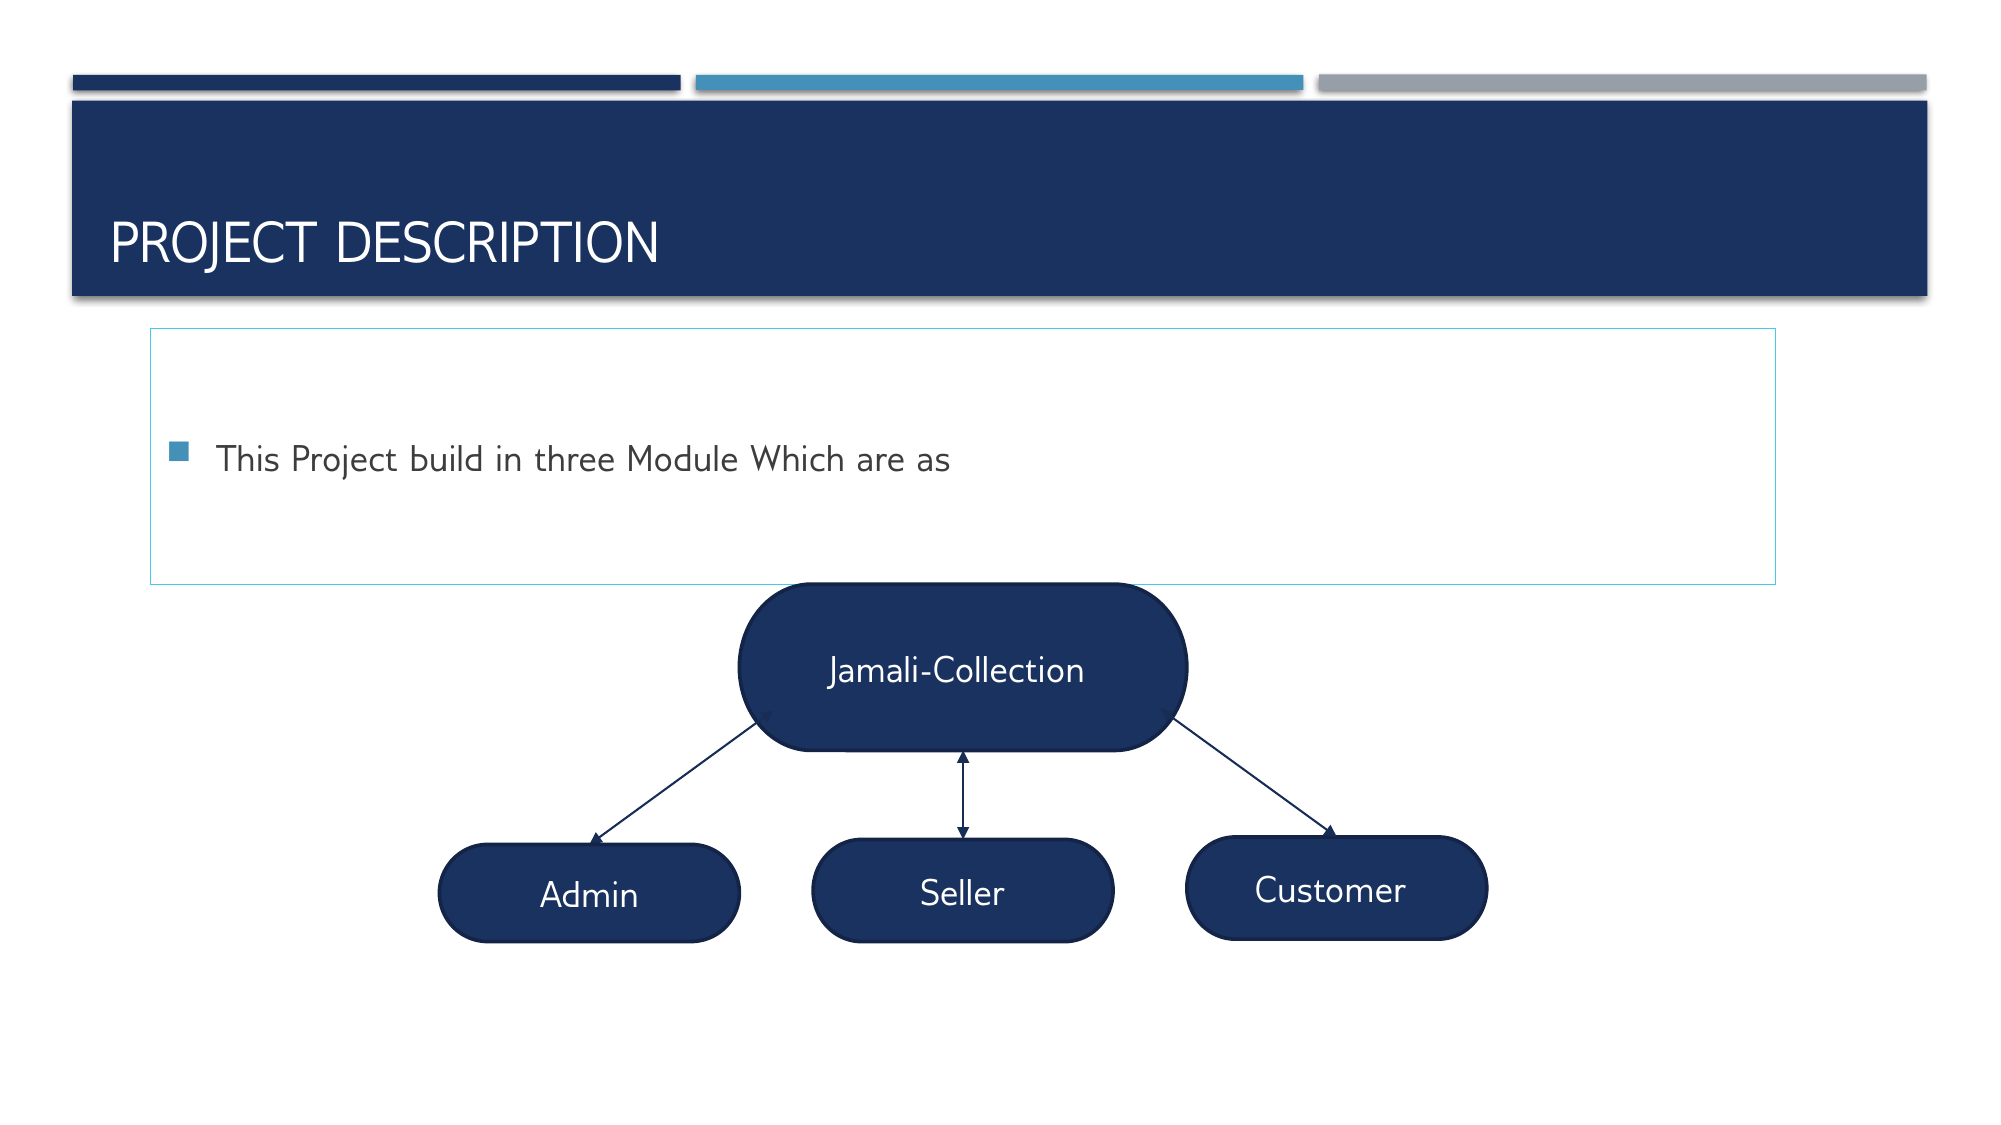

# Project description
This Project build in three Module Which are as
Jamali-Collection
Customer
Seller
Admin